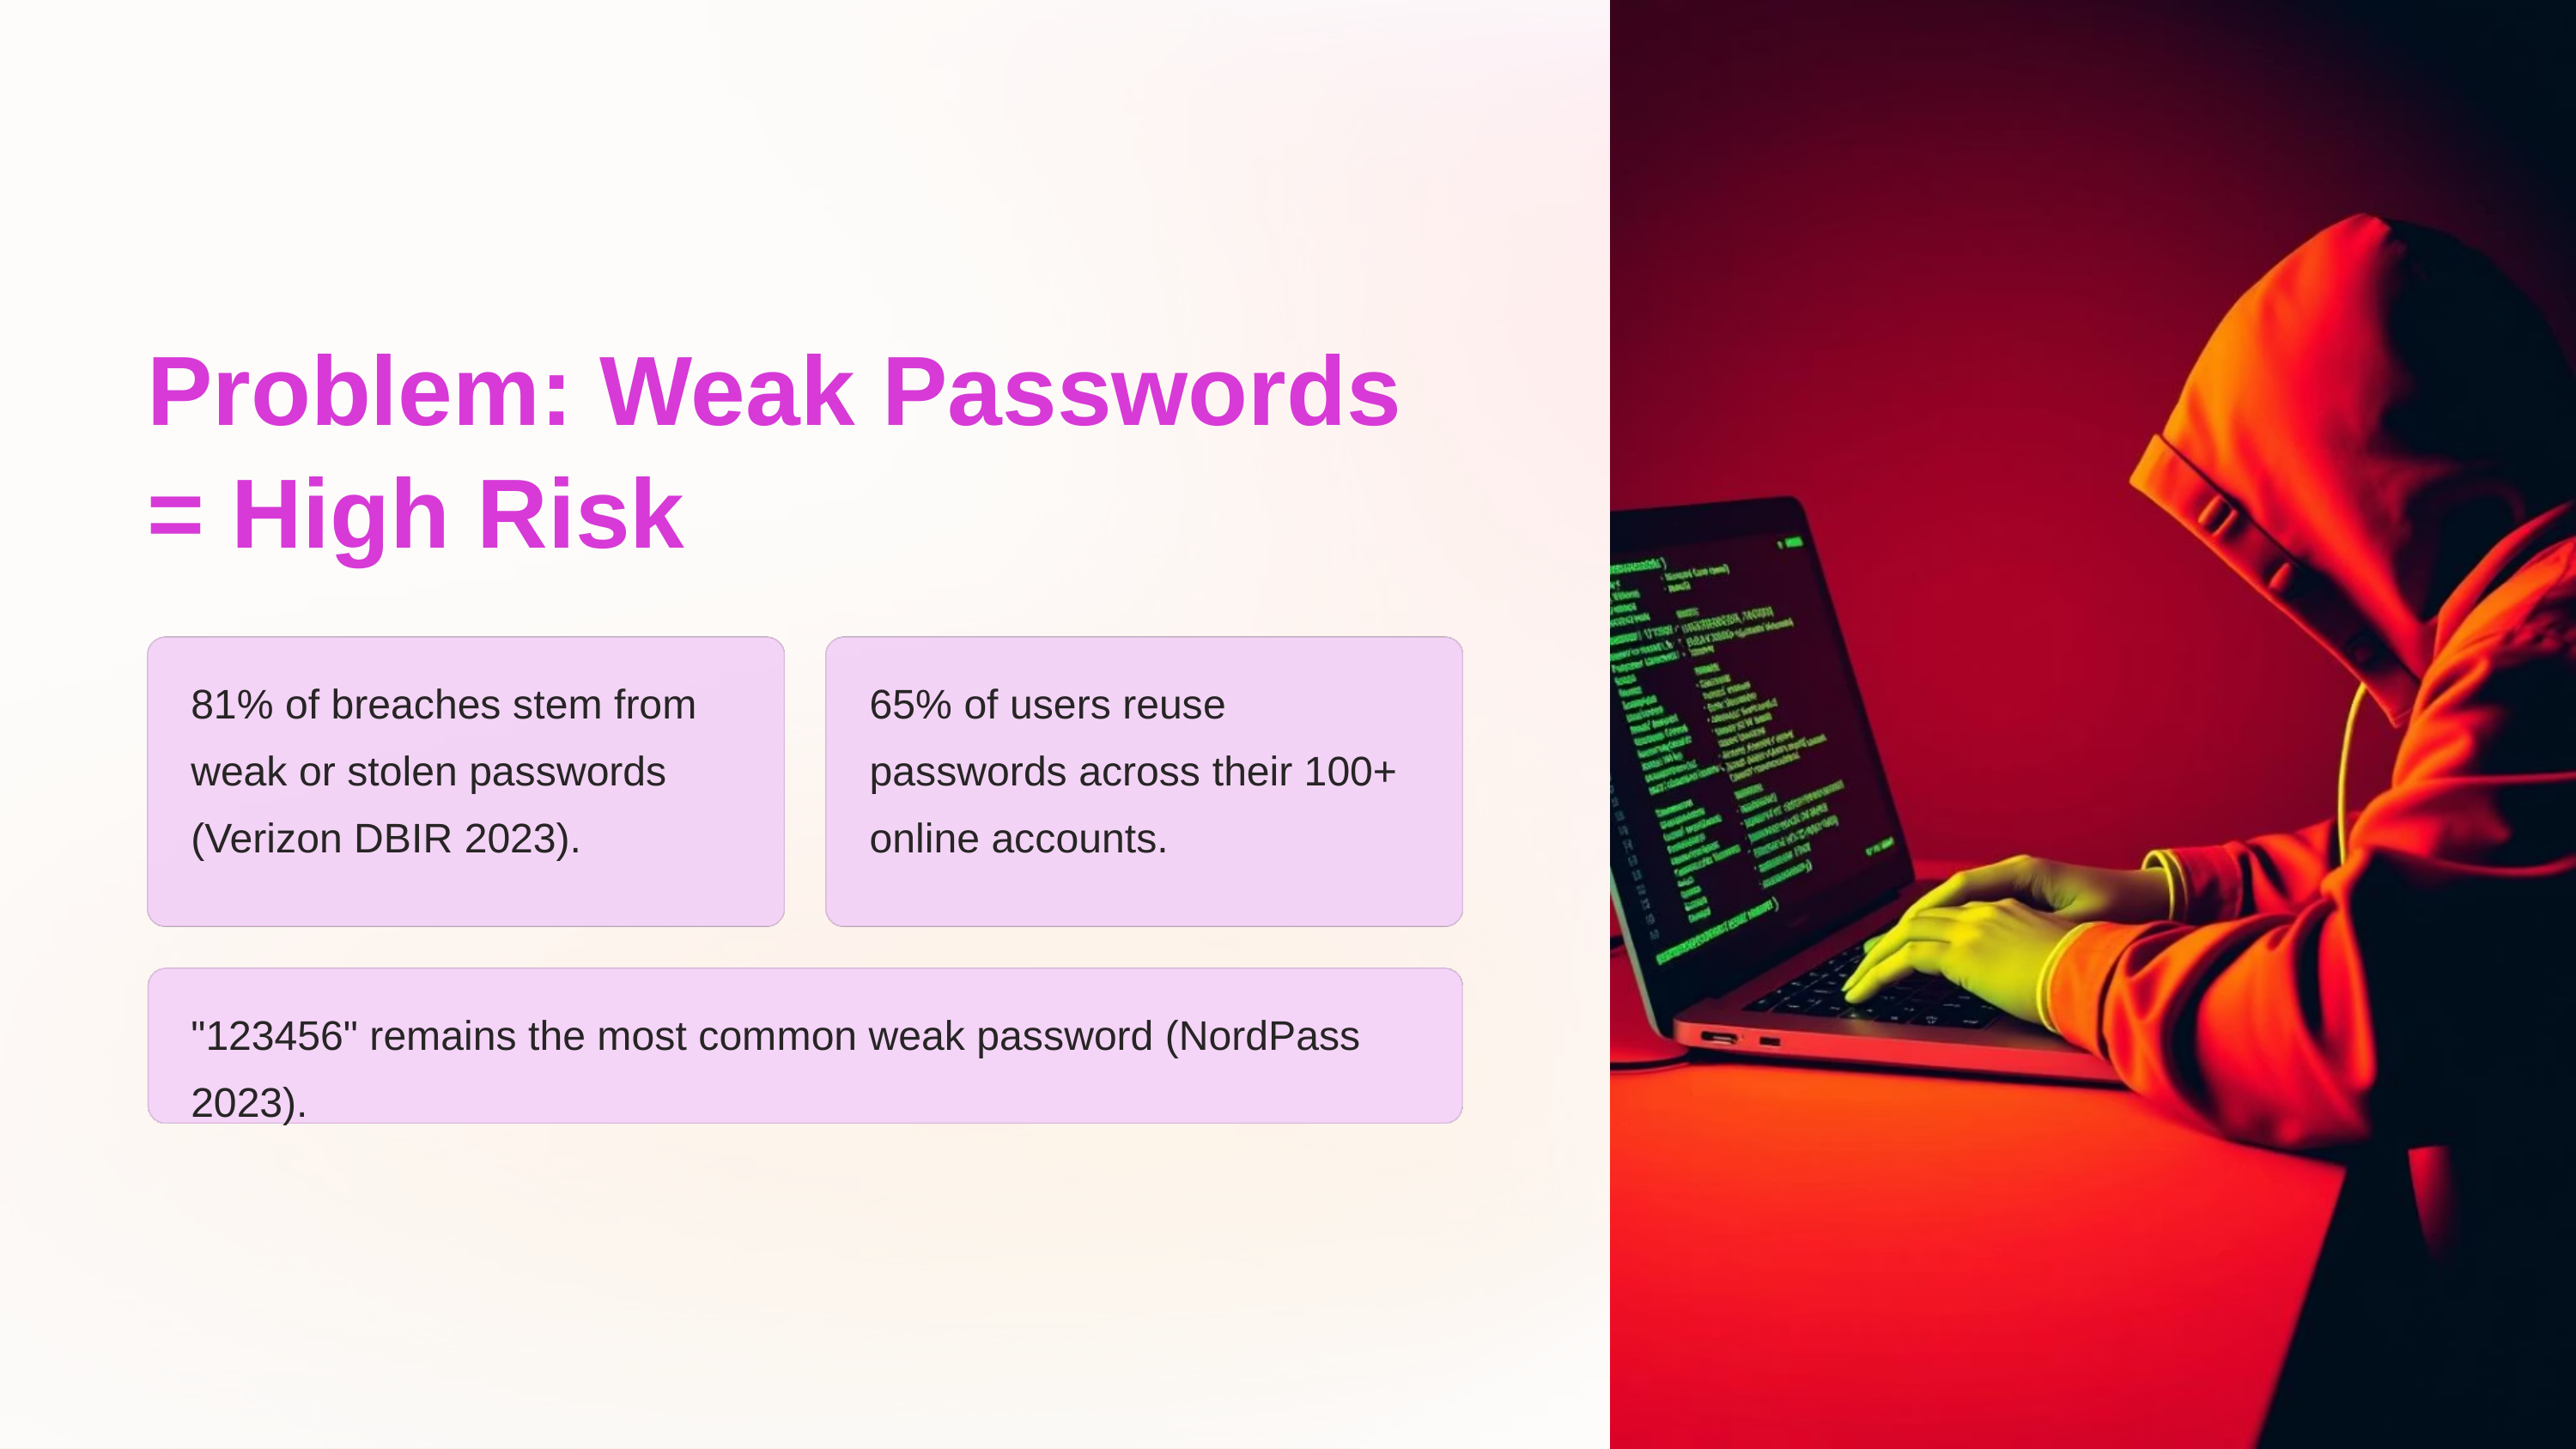

Problem: Weak Passwords = High Risk

81% of breaches stem from weak or stolen passwords (Verizon DBIR 2023).

65% of users reuse passwords across their 100+ online accounts.

"123456" remains the most common weak password (NordPass 2023).